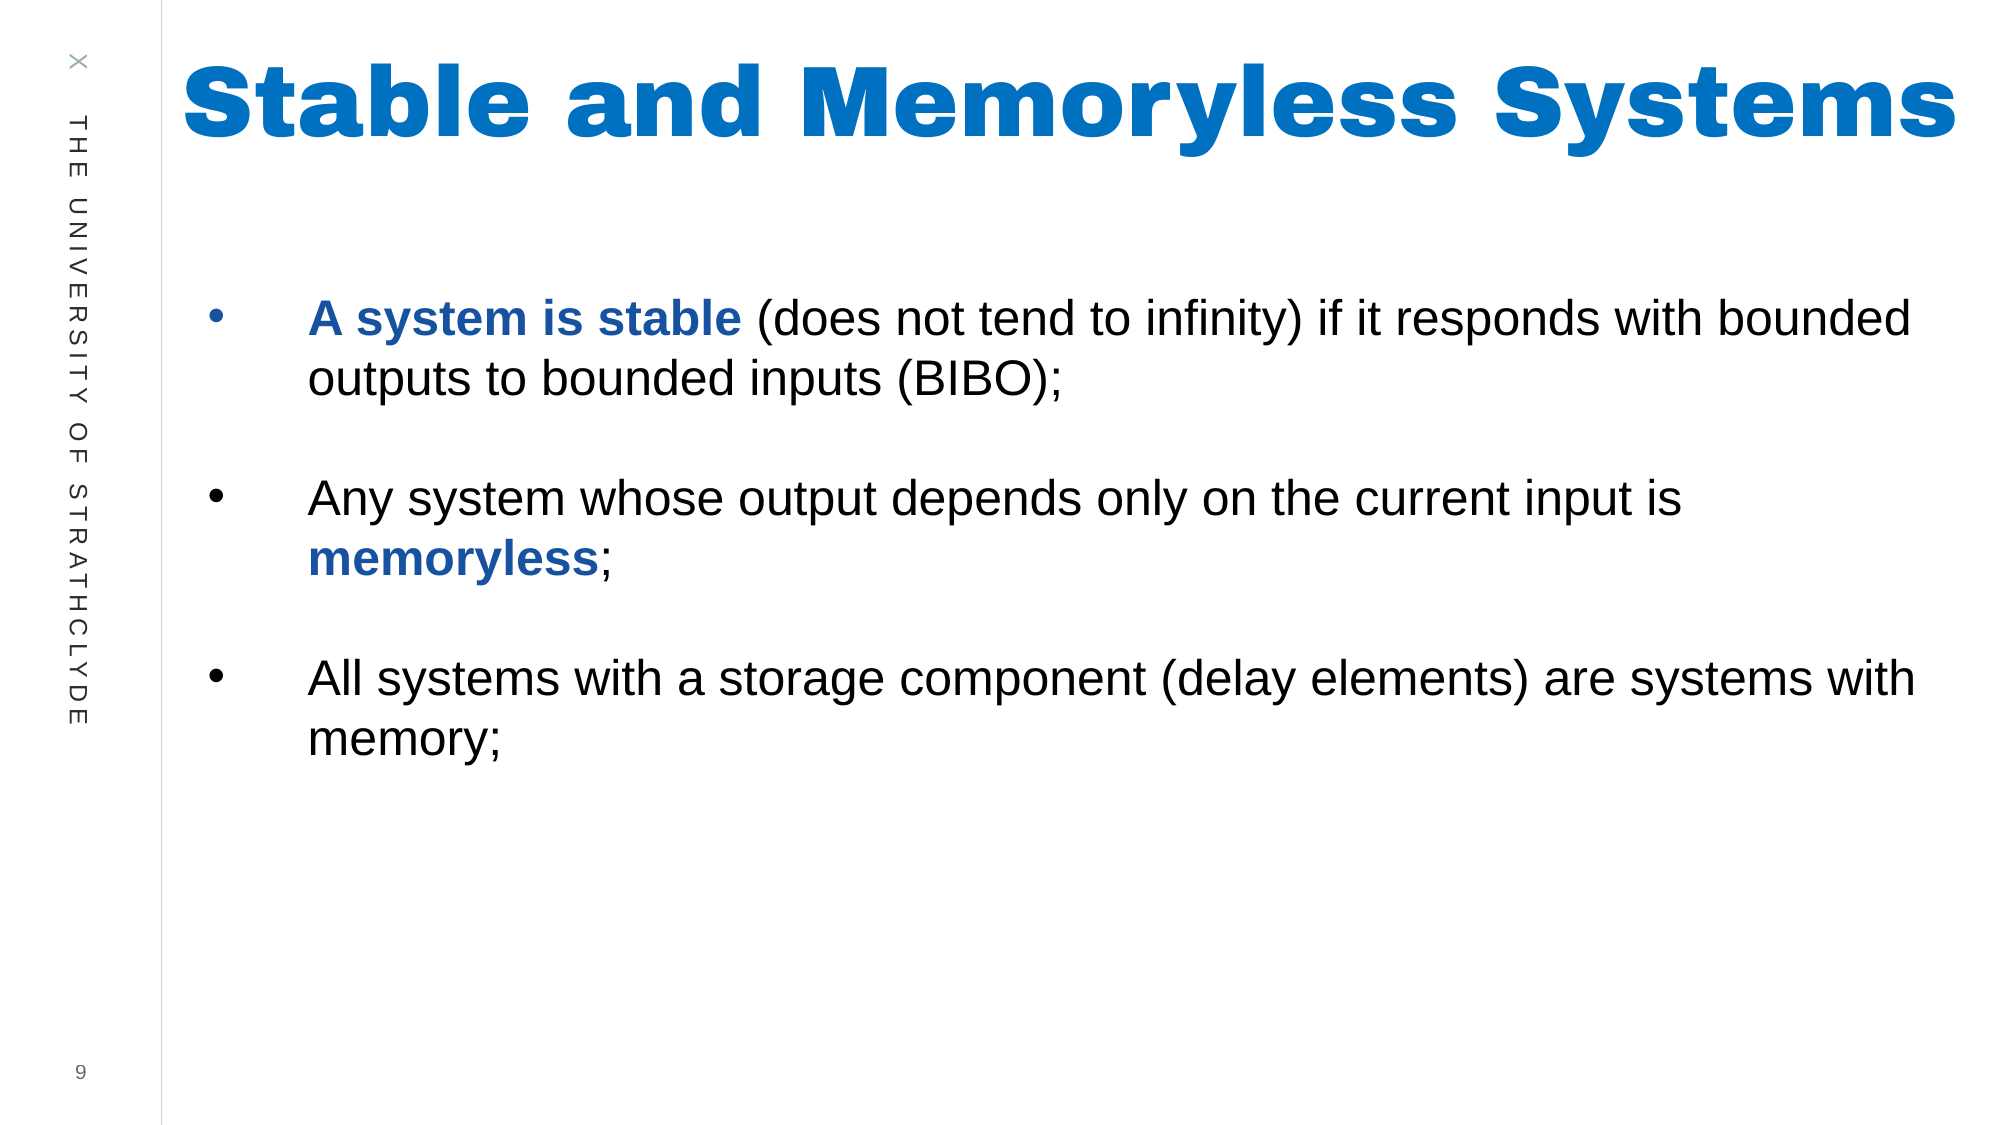

# Stable and Memoryless Systems

A system is stable (does not tend to infinity) if it responds with bounded outputs to bounded inputs (BIBO);

Any system whose output depends only on the current input is memoryless;

All systems with a storage component (delay elements) are systems with memory;

9